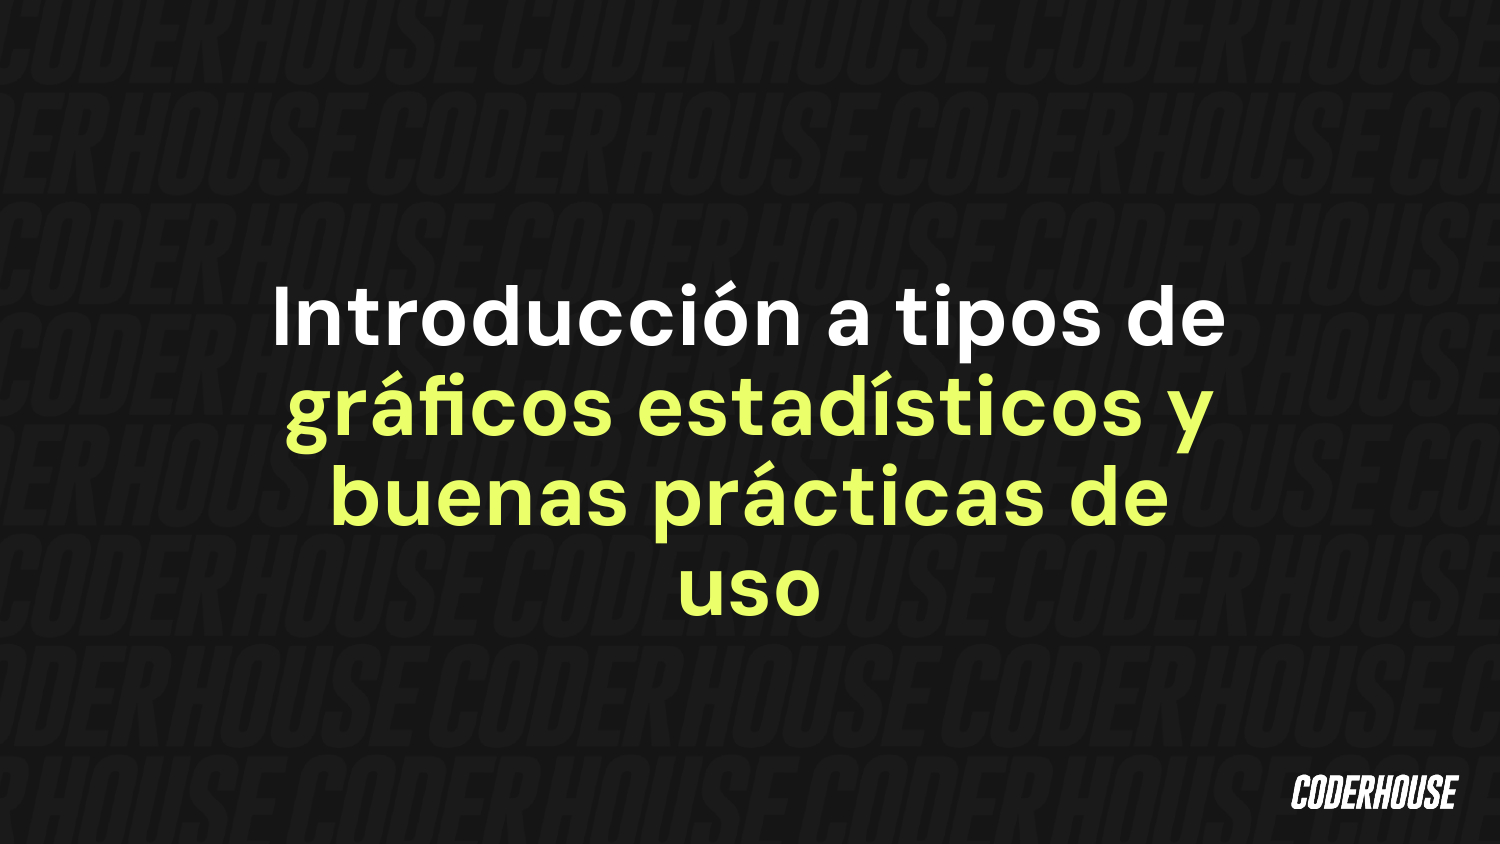

Introducción a tipos de gráficos estadísticos y buenas prácticas de uso